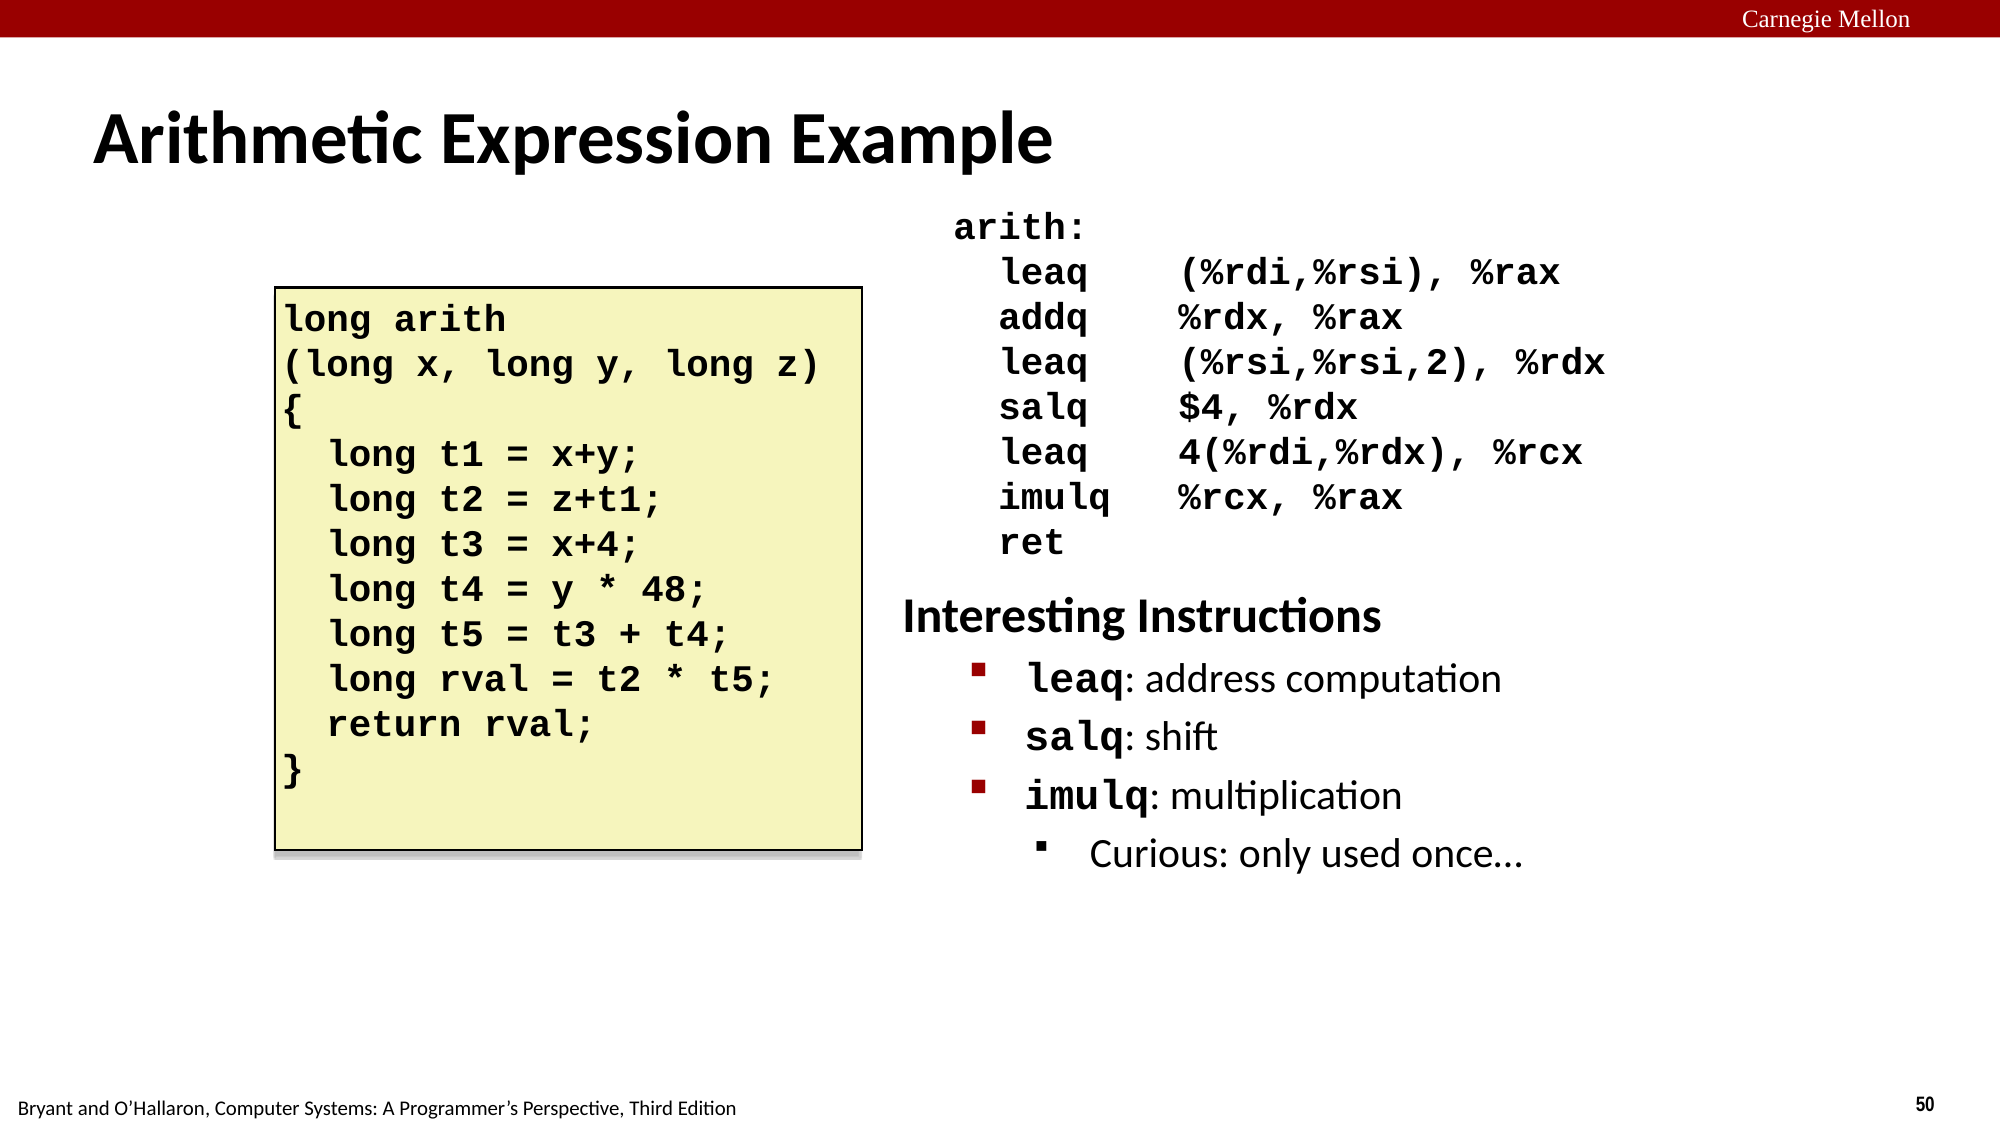

# Arithmetic Expression Example
arith:
  leaq    (%rdi,%rsi), %rax
  addq    %rdx, %rax
  leaq    (%rsi,%rsi,2), %rdx
  salq    $4, %rdx
  leaq    4(%rdi,%rdx), %rcx
  imulq   %rcx, %rax
  ret
long arith
(long x, long y, long z)
{
  long t1 = x+y;
  long t2 = z+t1;
  long t3 = x+4;
  long t4 = y * 48;
  long t5 = t3 + t4;
  long rval = t2 * t5;
  return rval;
}
Interesting Instructions
leaq: address computation
salq: shift
imulq: multiplication
Curious: only used once…